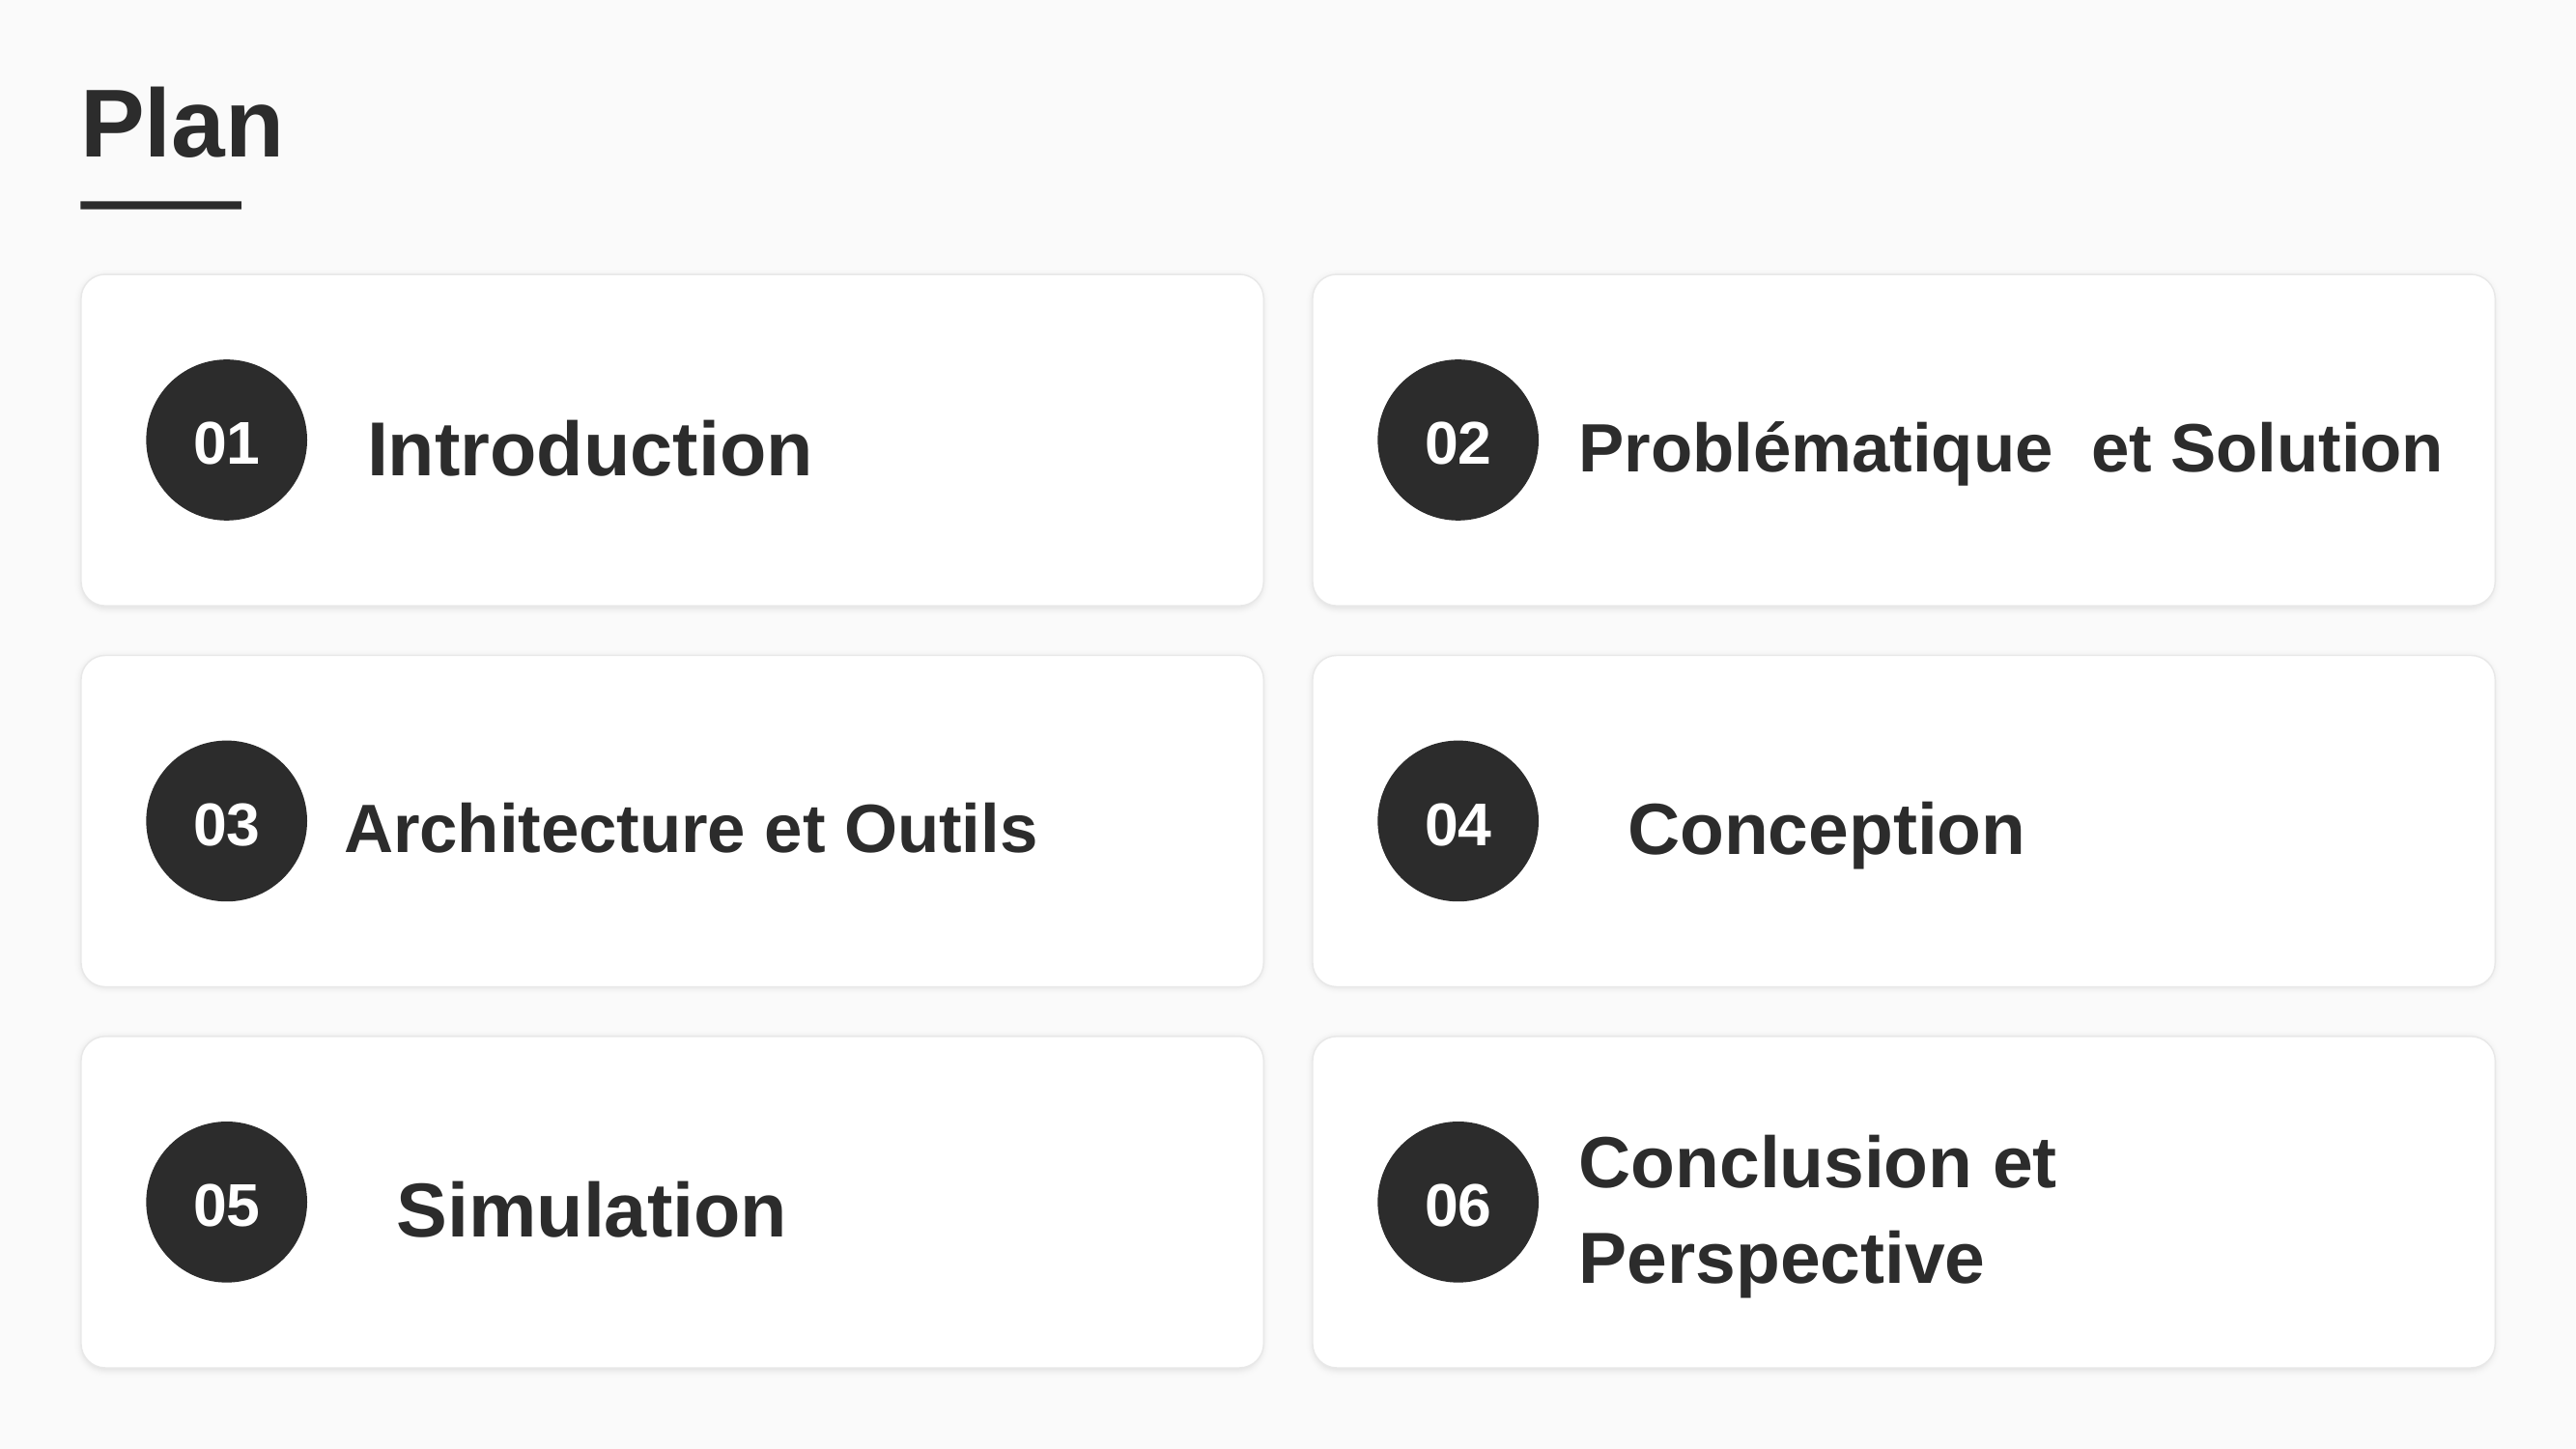

Plan

01

02

Introduction
Problématique  et Solution

03

04

Architecture et Outils
Conception

05

06

Simulation
Conclusion et Perspective